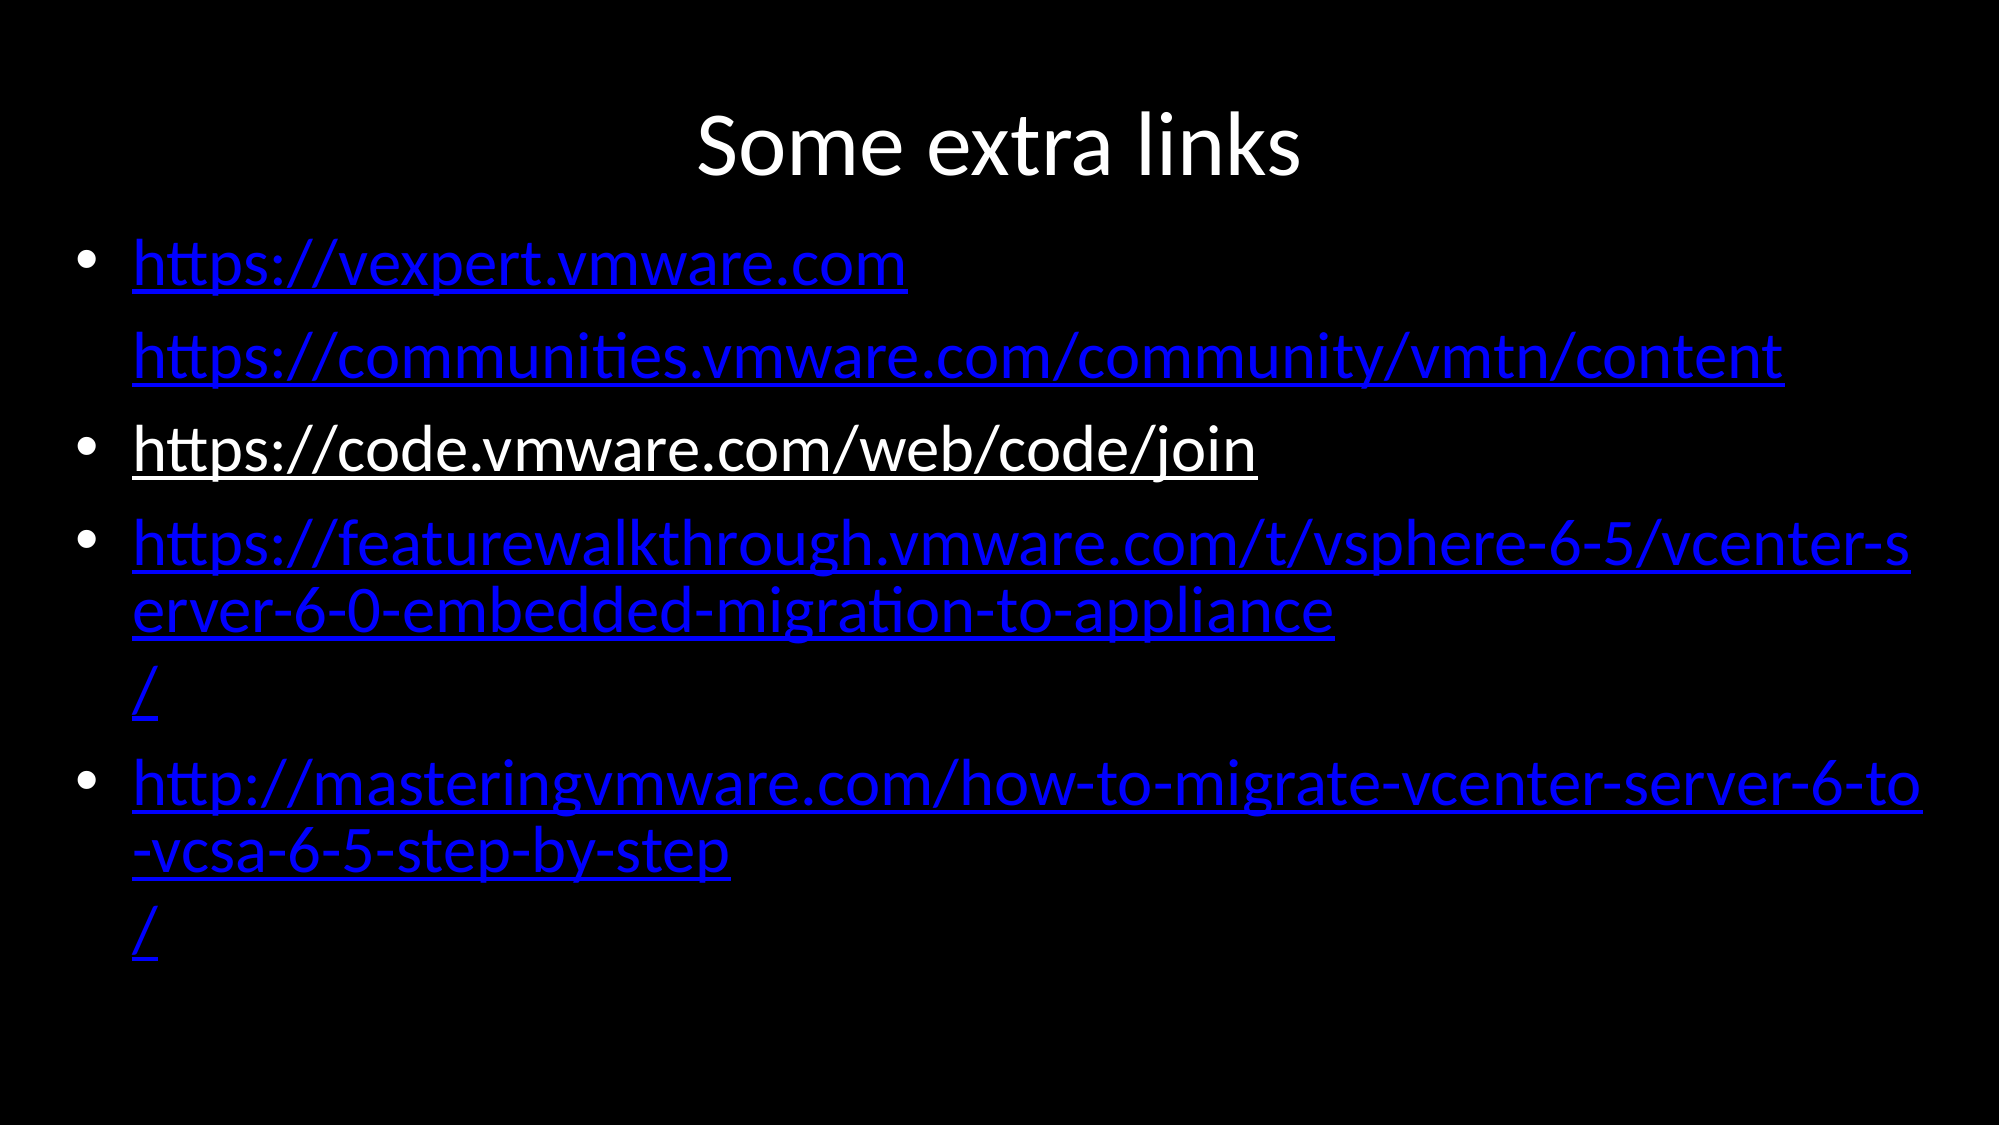

# Some extra links
https://vexpert.vmware.com
https://communities.vmware.com/community/vmtn/content
https://code.vmware.com/web/code/join
https://featurewalkthrough.vmware.com/t/vsphere-6-5/vcenter-server-6-0-embedded-migration-to-appliance/
http://masteringvmware.com/how-to-migrate-vcenter-server-6-to-vcsa-6-5-step-by-step/